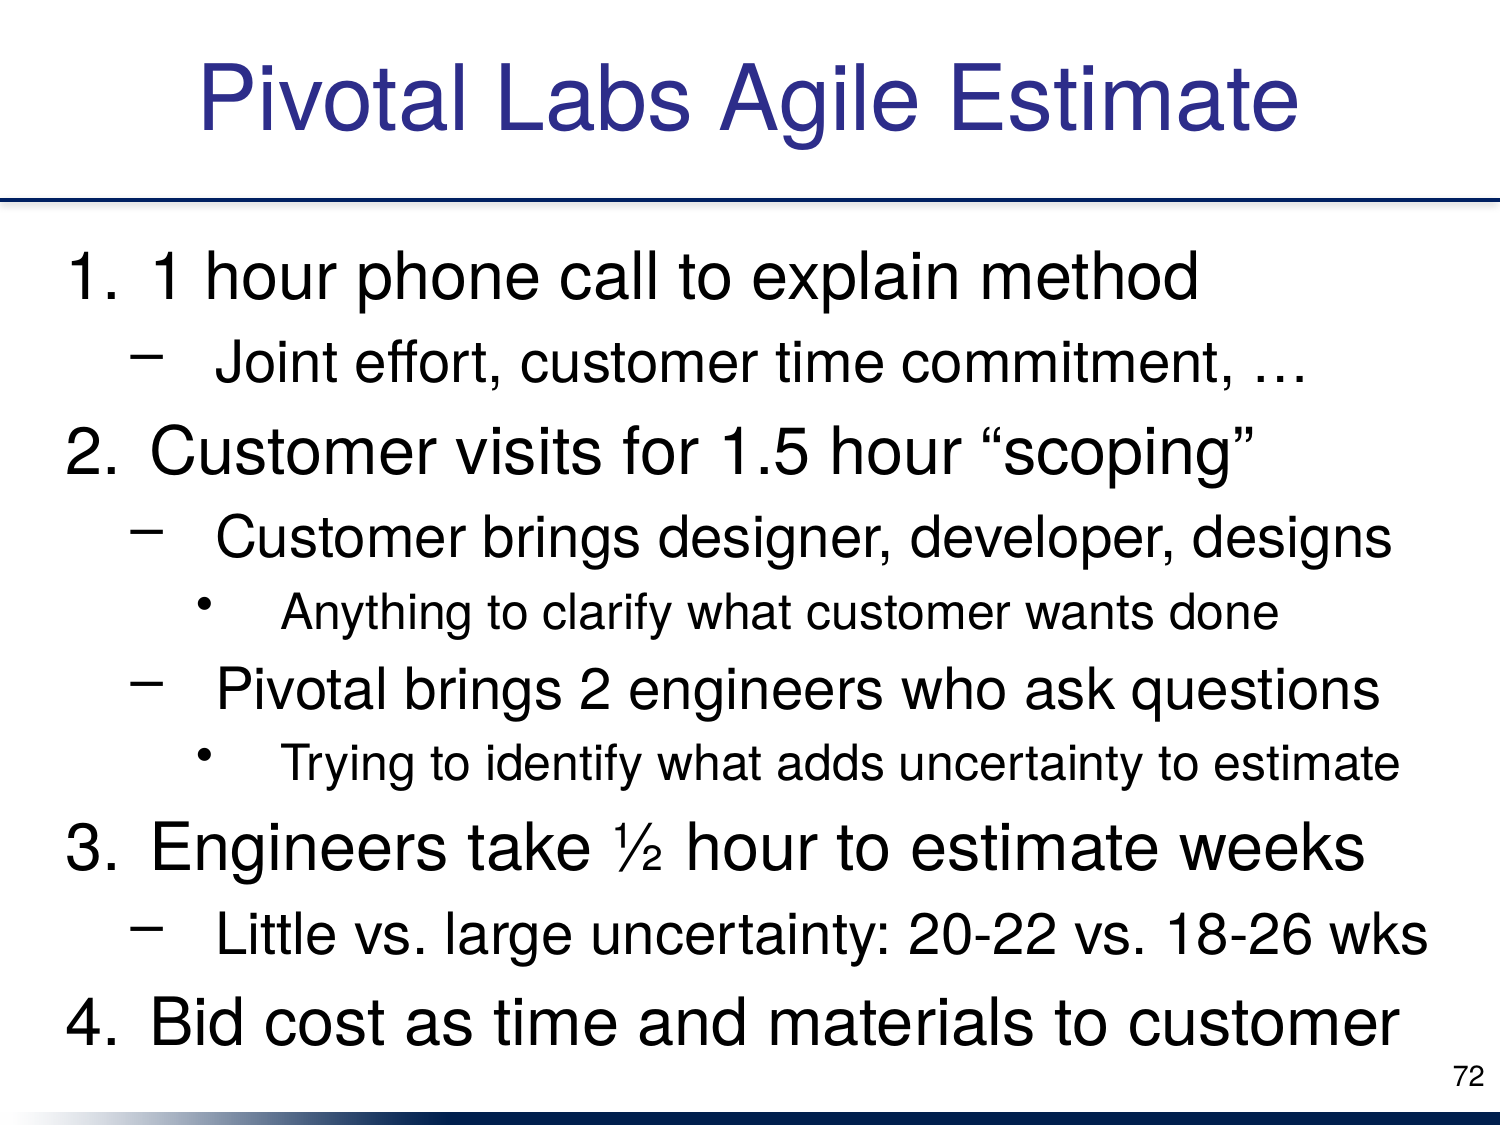

# Pivotal Labs Agile Estimate
1 hour phone call to explain method
Joint effort, customer time commitment, …
Customer visits for 1.5 hour “scoping”
Customer brings designer, developer, designs
Anything to clarify what customer wants done
Pivotal brings 2 engineers who ask questions
Trying to identify what adds uncertainty to estimate
Engineers take ½ hour to estimate weeks
Little vs. large uncertainty: 20-22 vs. 18-26 wks
Bid cost as time and materials to customer

72